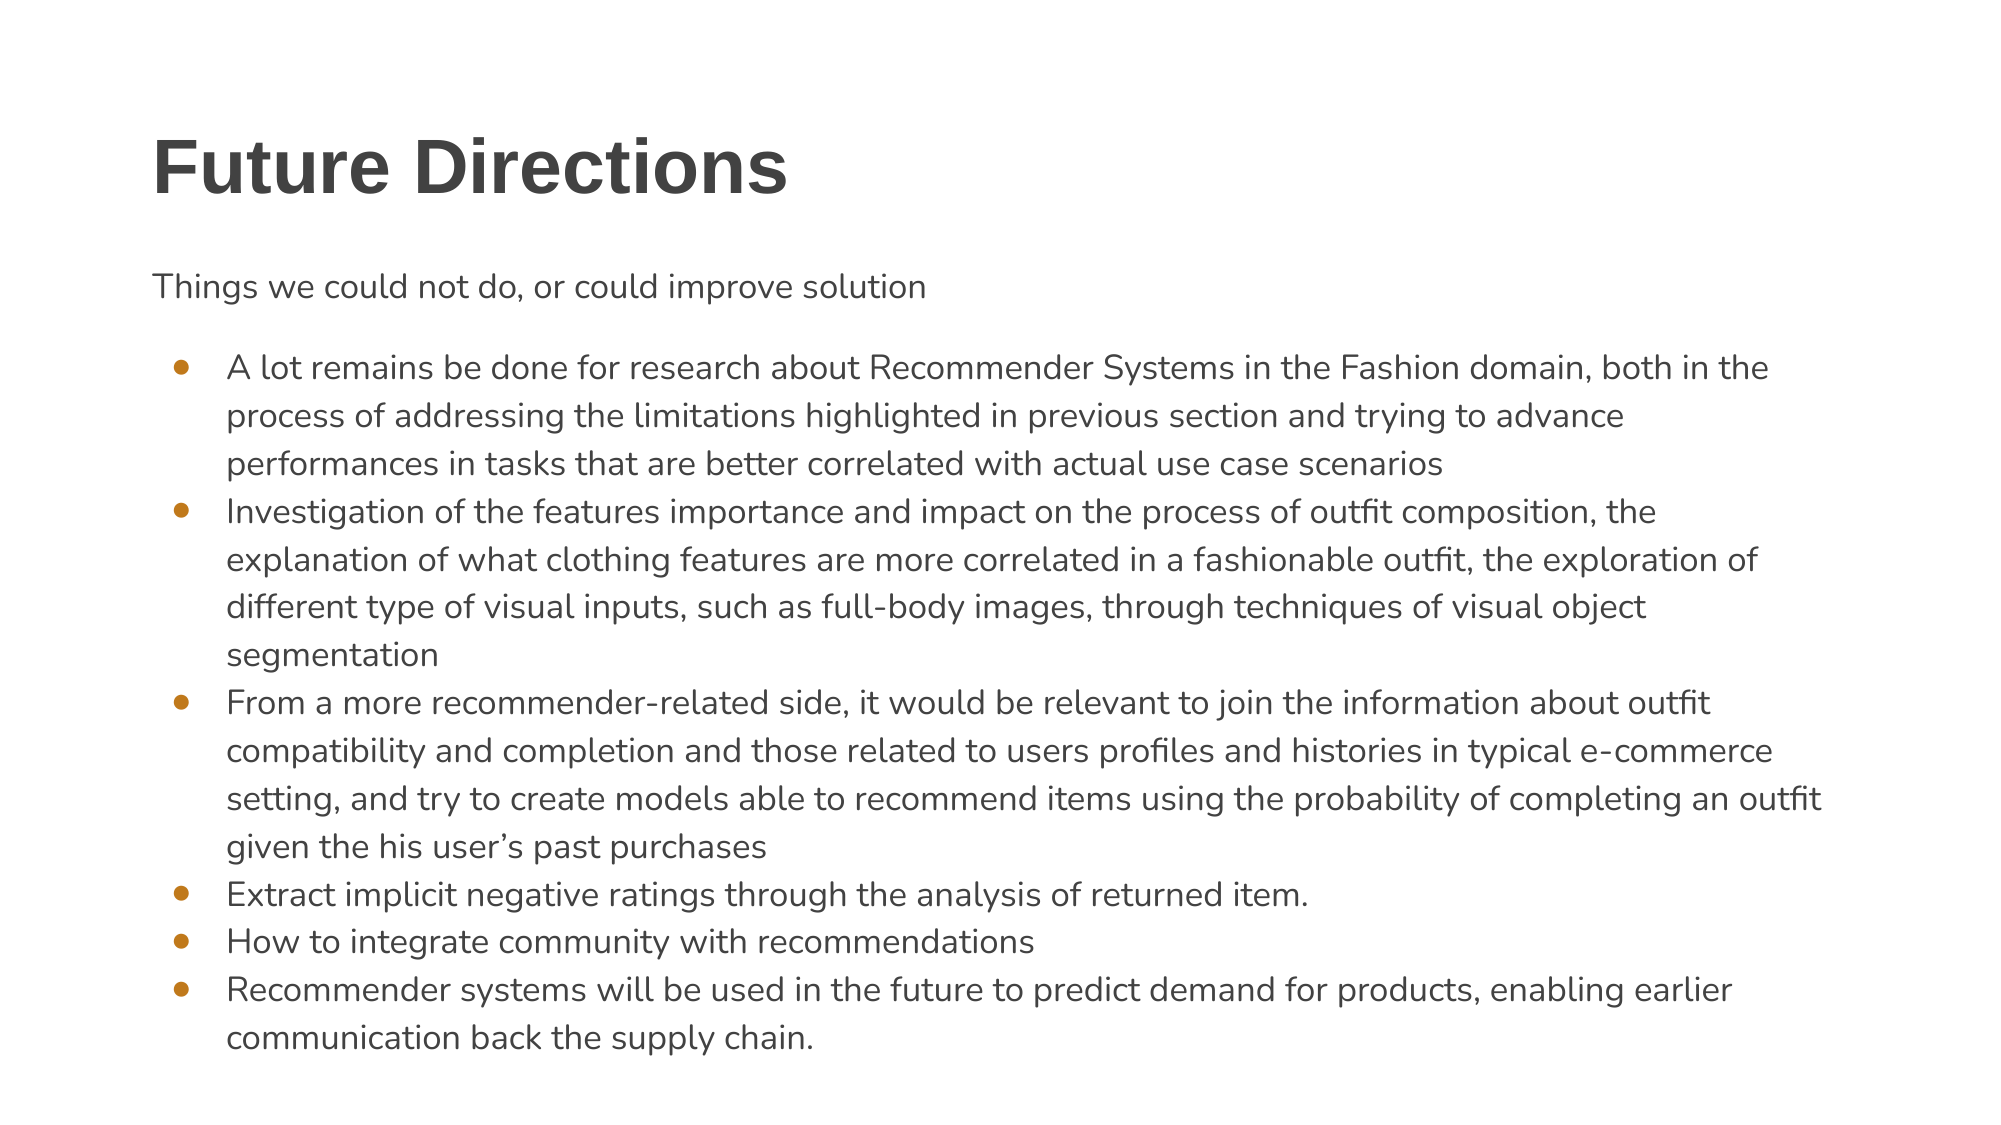

# Future Directions
Things we could not do, or could improve solution
A lot remains be done for research about Recommender Systems in the Fashion domain, both in the process of addressing the limitations highlighted in previous section and trying to advance performances in tasks that are better correlated with actual use case scenarios
Investigation of the features importance and impact on the process of outfit composition, the explanation of what clothing features are more correlated in a fashionable outfit, the exploration of different type of visual inputs, such as full-body images, through techniques of visual object segmentation
From a more recommender-related side, it would be relevant to join the information about outfit compatibility and completion and those related to users profiles and histories in typical e-commerce setting, and try to create models able to recommend items using the probability of completing an outfit given the his user’s past purchases
Extract implicit negative ratings through the analysis of returned item.
How to integrate community with recommendations
Recommender systems will be used in the future to predict demand for products, enabling earlier communication back the supply chain.